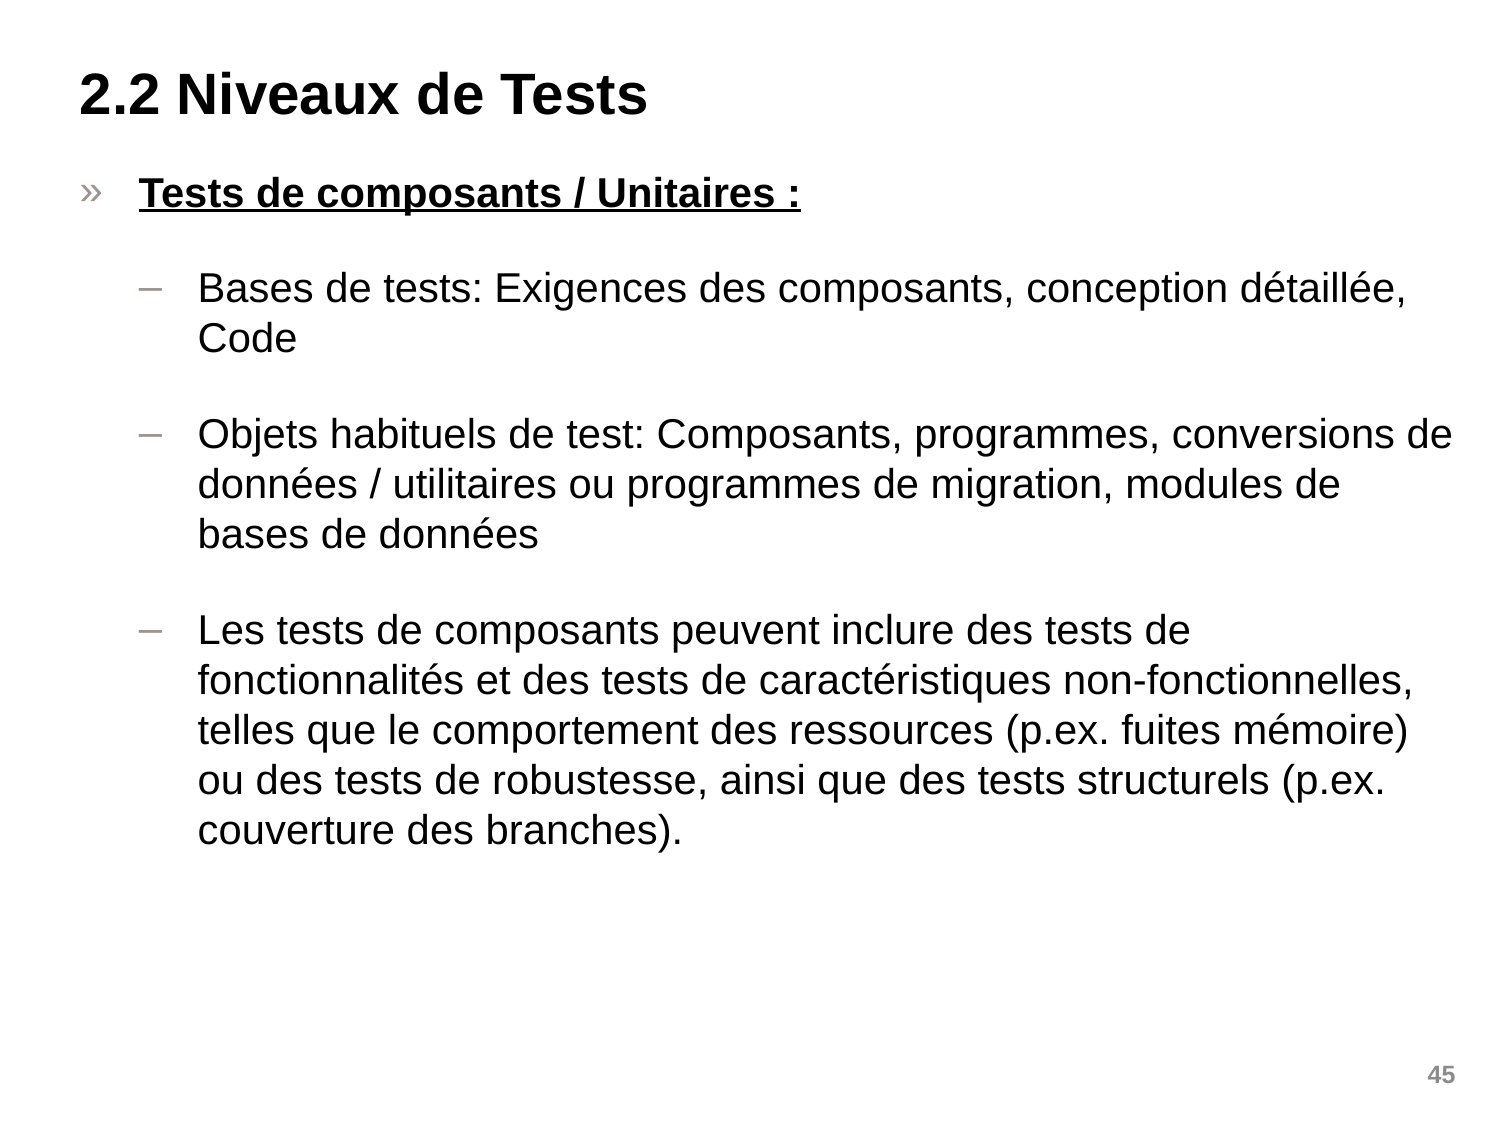

# 2.2 Niveaux de Tests
Tests de composants / Unitaires :
Bases de tests: Exigences des composants, conception détaillée,  Code
Objets habituels de test: Composants, programmes, conversions de données / utilitaires ou programmes de migration, modules de bases de données
Les tests de composants peuvent inclure des tests de fonctionnalités et des tests de caractéristiques non-fonctionnelles, telles que le comportement des ressources (p.ex. fuites mémoire) ou des tests de robustesse, ainsi que des tests structurels (p.ex. couverture des branches).
45